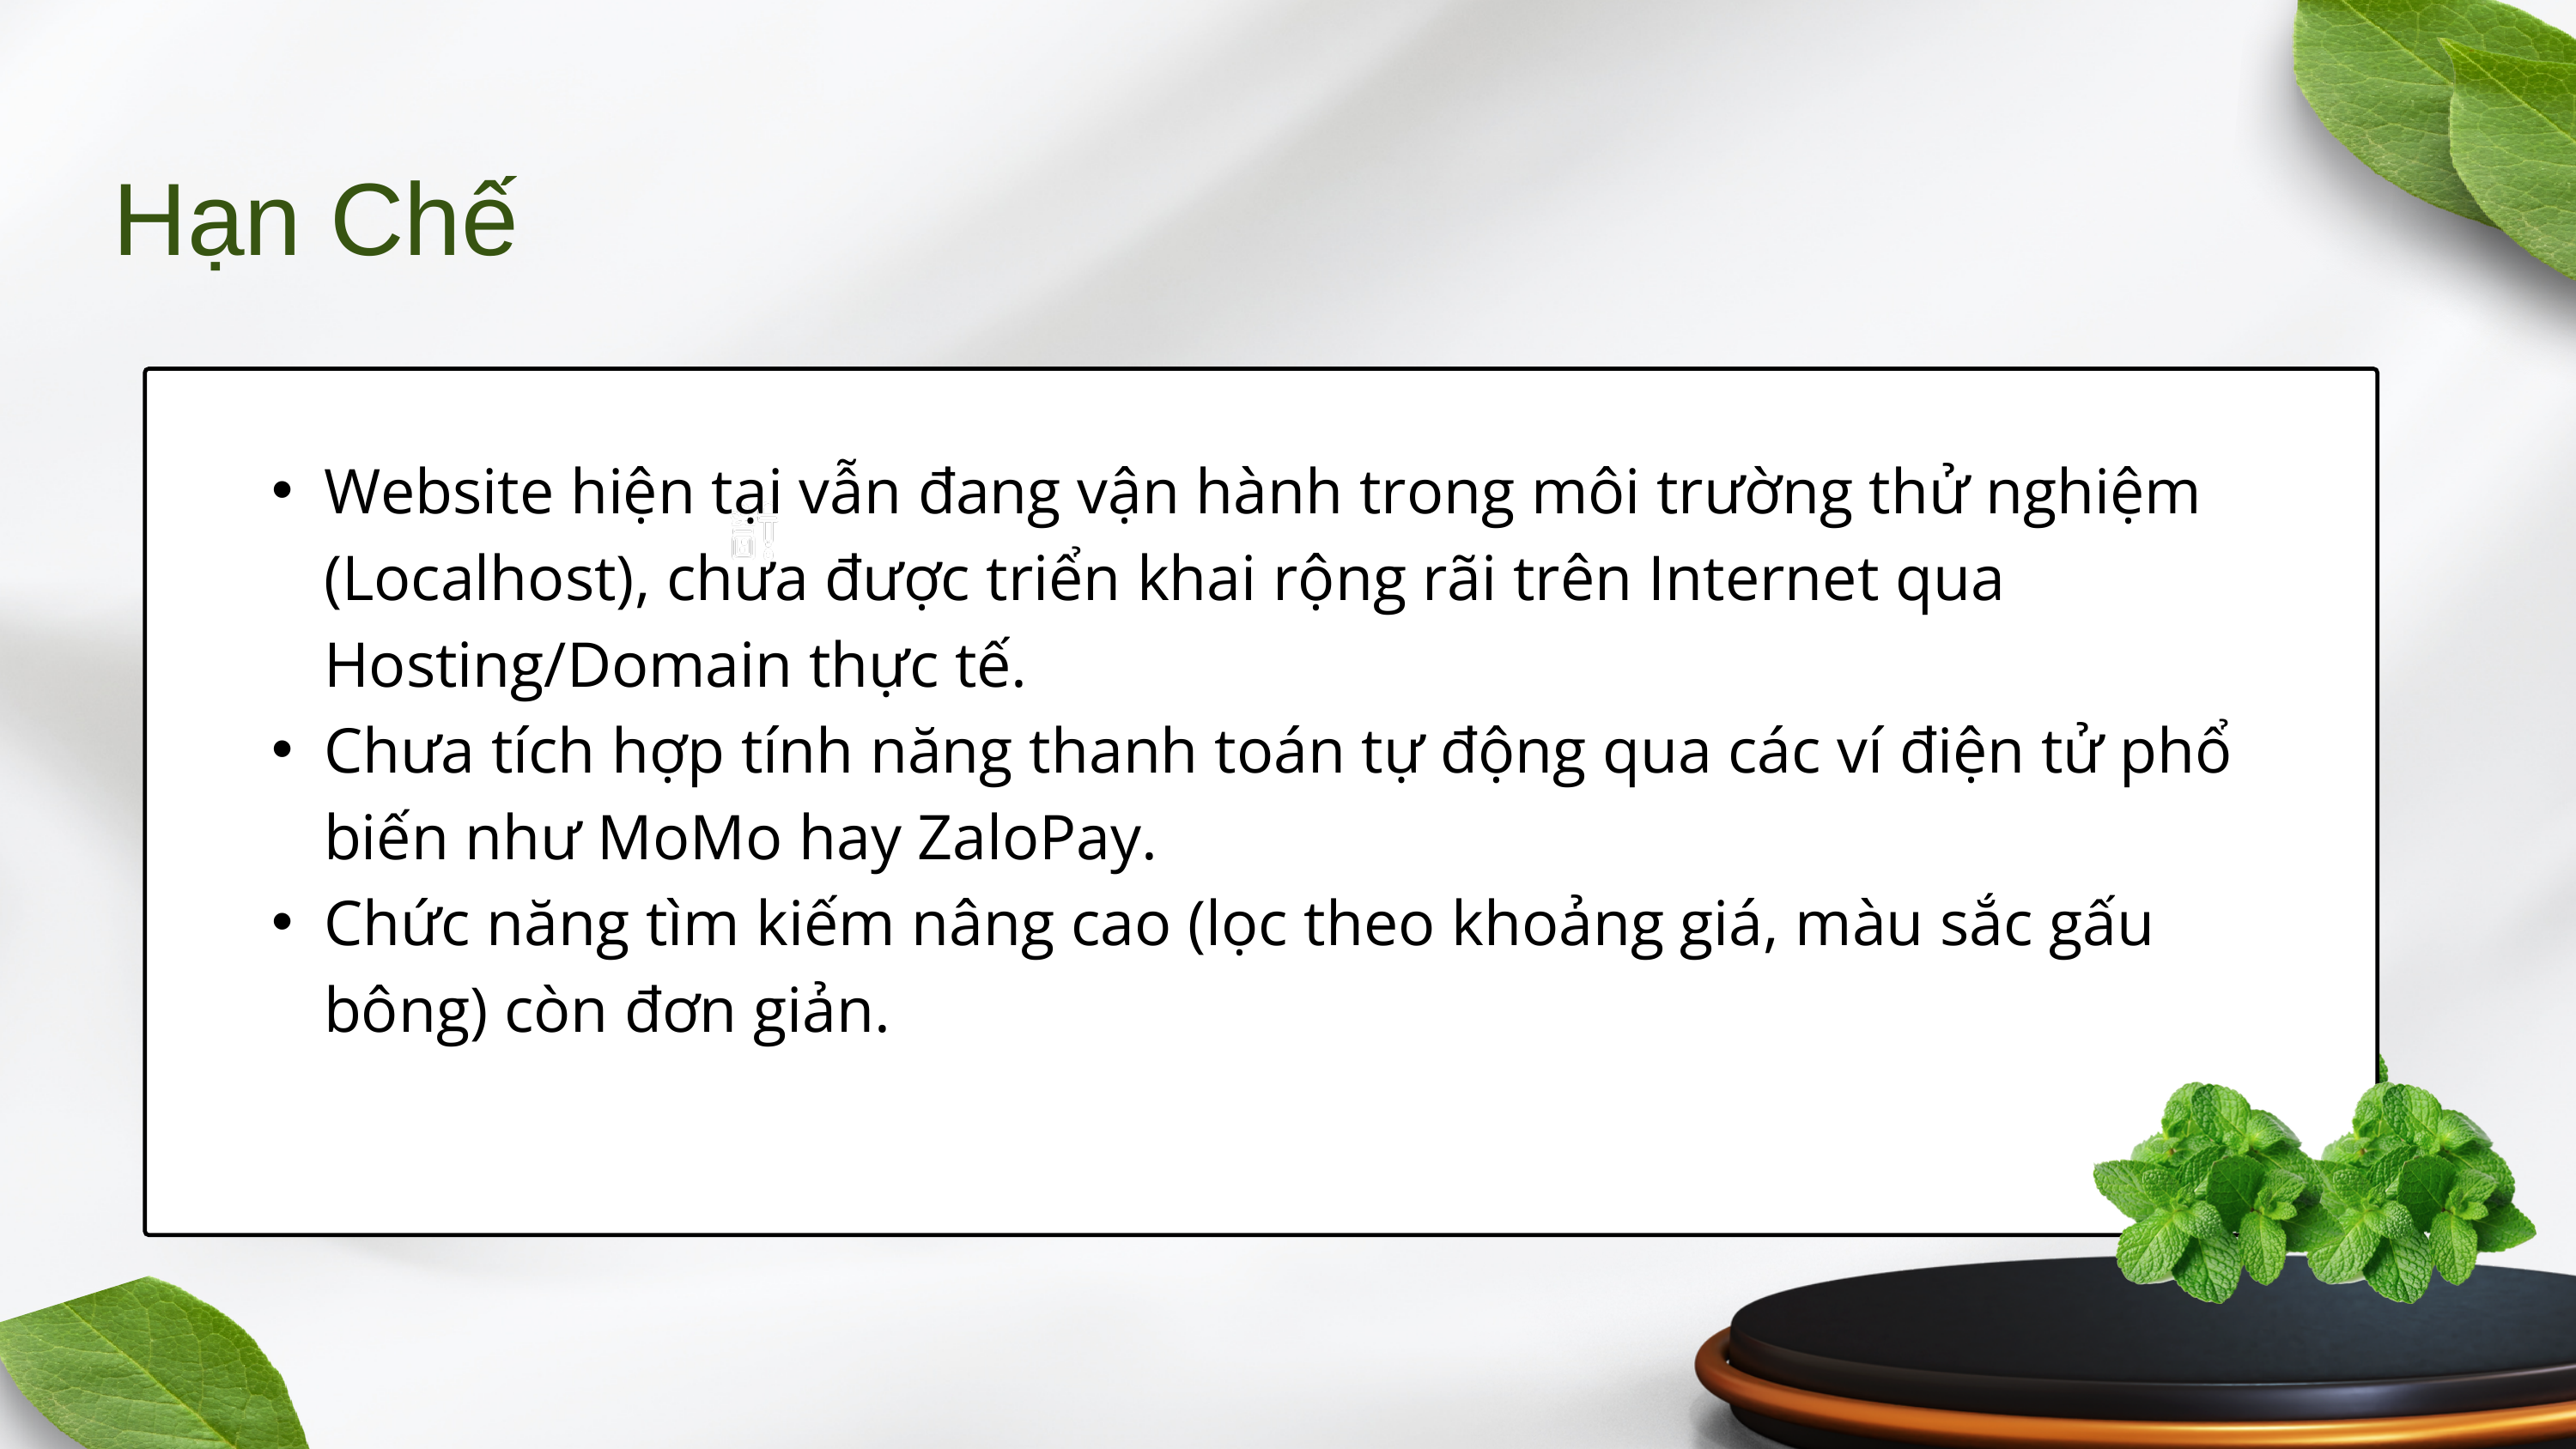

Hạn Chế

Website hiện tại vẫn đang vận hành trong môi trường thử nghiệm (Localhost), chưa được triển khai rộng rãi trên Internet qua Hosting/Domain thực tế.
Chưa tích hợp tính năng thanh toán tự động qua các ví điện tử phổ biến như MoMo hay ZaloPay.
Chức năng tìm kiếm nâng cao (lọc theo khoảng giá, màu sắc gấu bông) còn đơn giản.